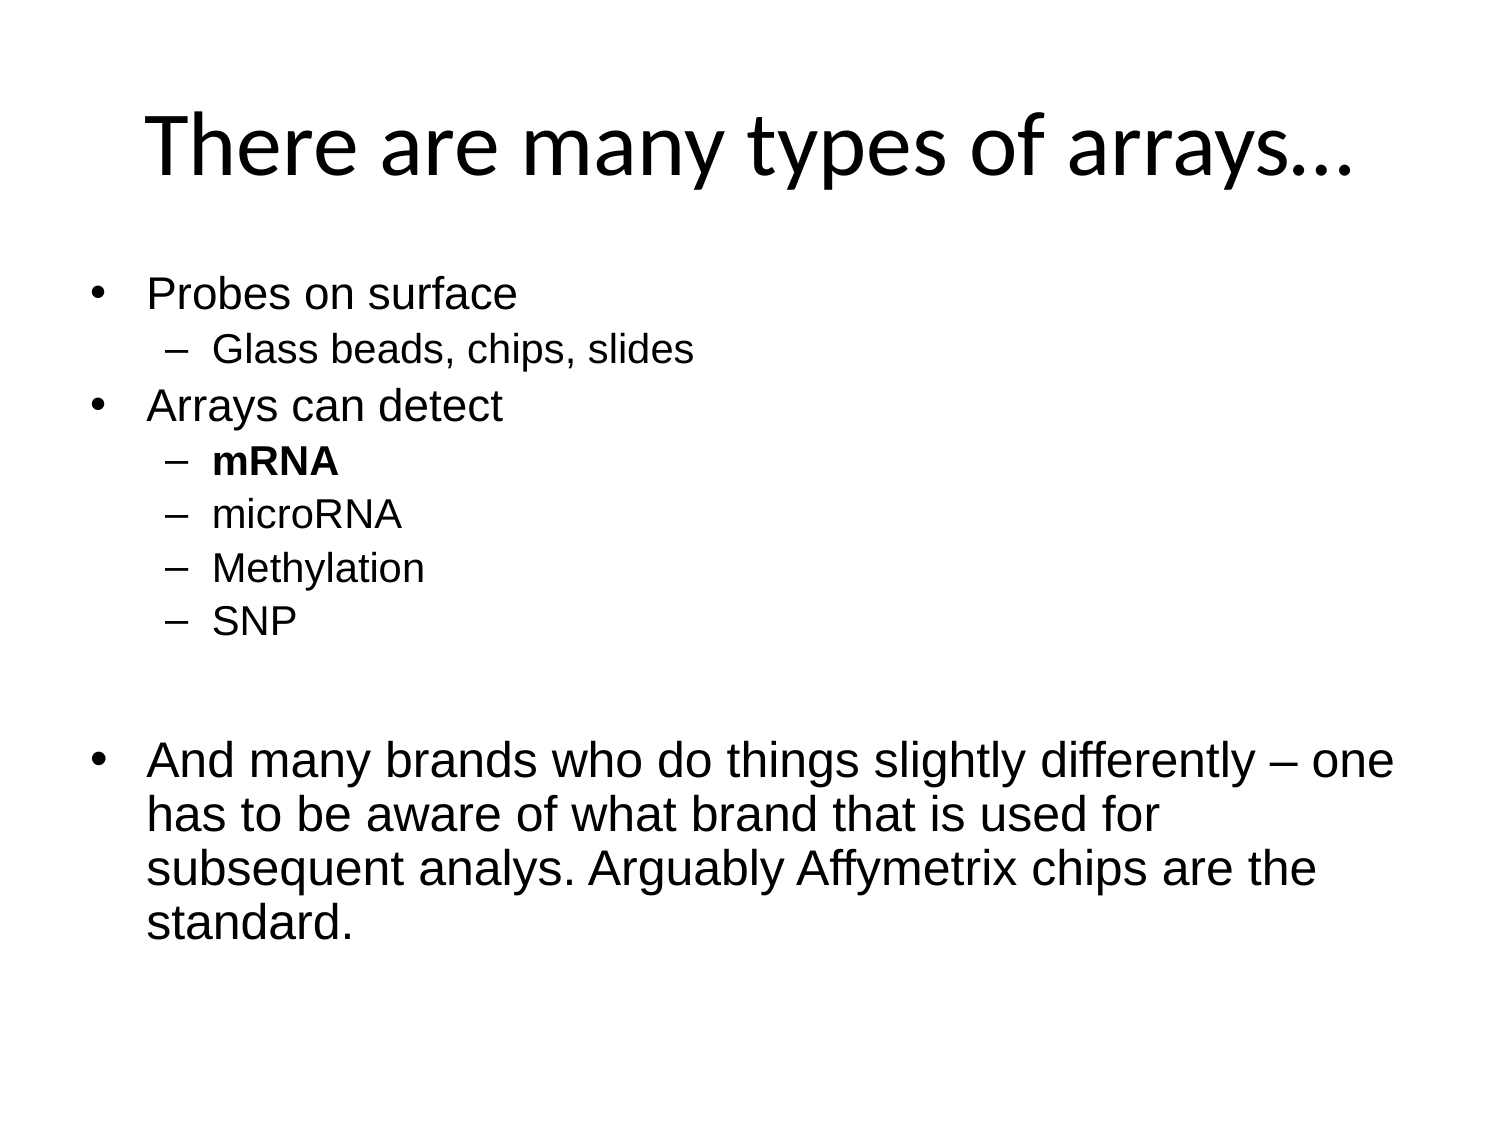

# There are many types of arrays…
Probes on surface
Glass beads, chips, slides
Arrays can detect
mRNA
microRNA
Methylation
SNP

And many brands who do things slightly differently – one has to be aware of what brand that is used for subsequent analys. Arguably Affymetrix chips are the standard.